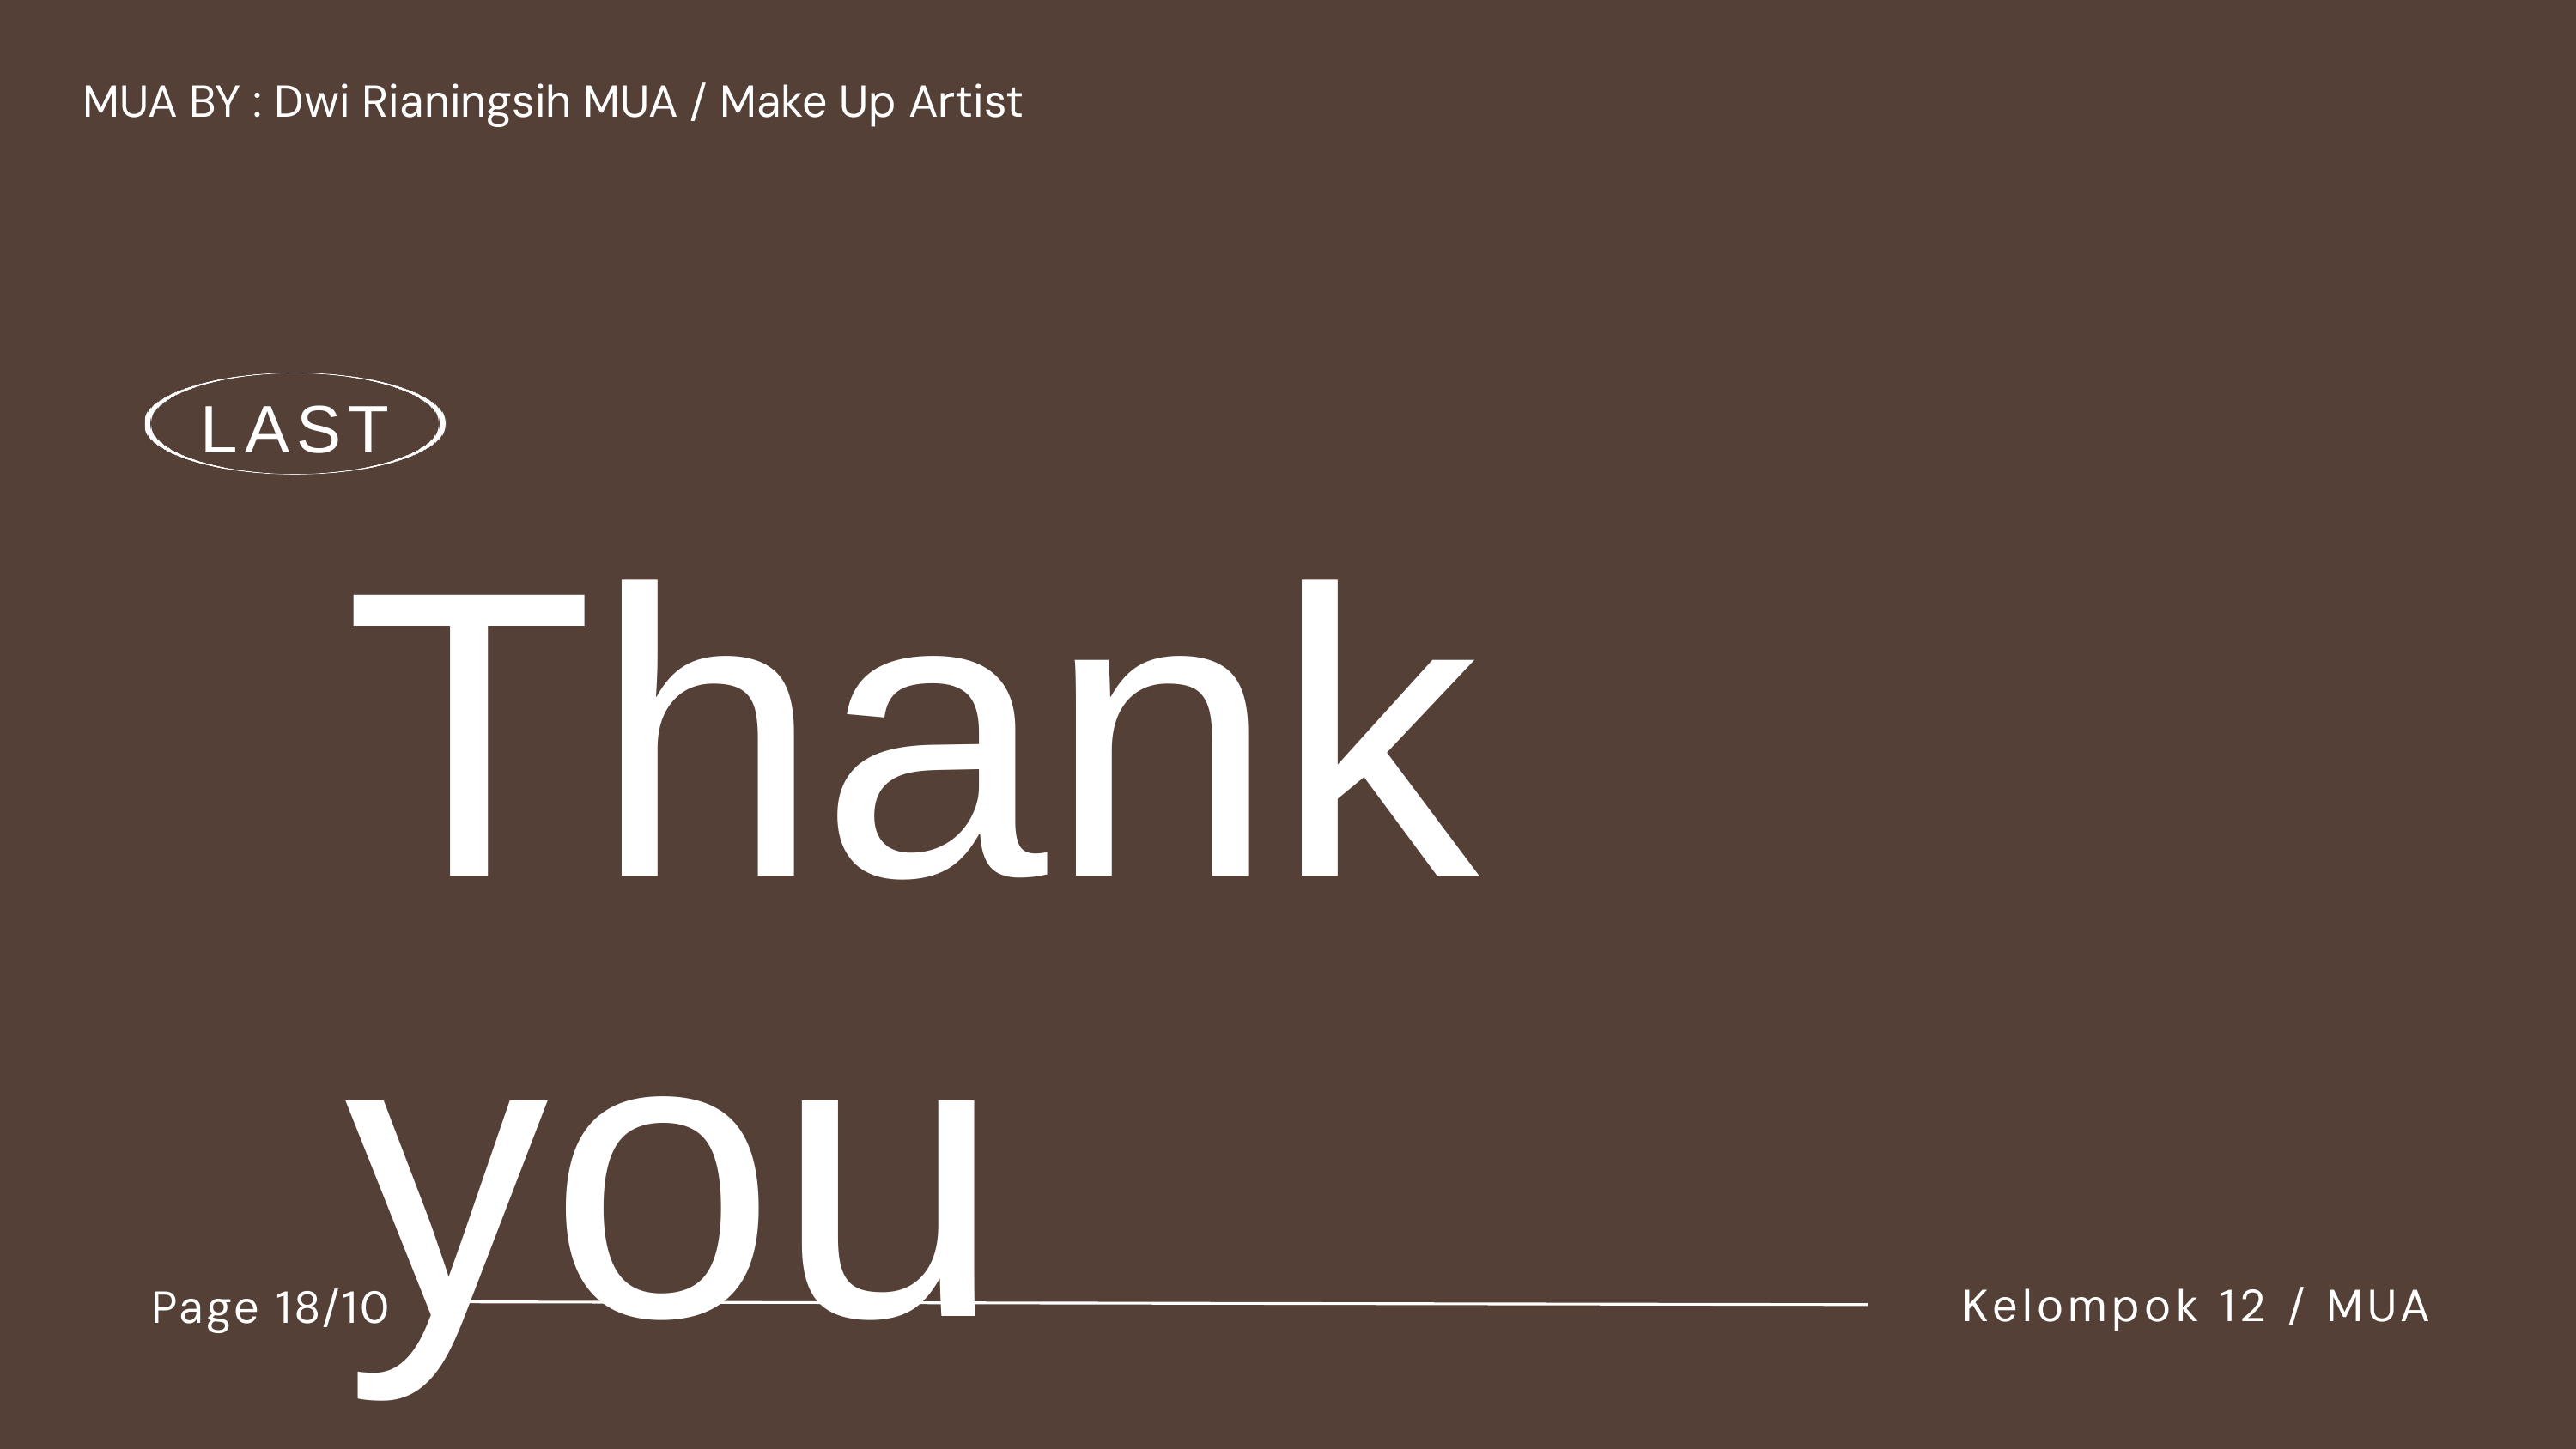

MUA BY : Dwi Rianingsih MUA / Make Up Artist

LAST
Thank you
Kelompok 12 / MUA
Page 18/10